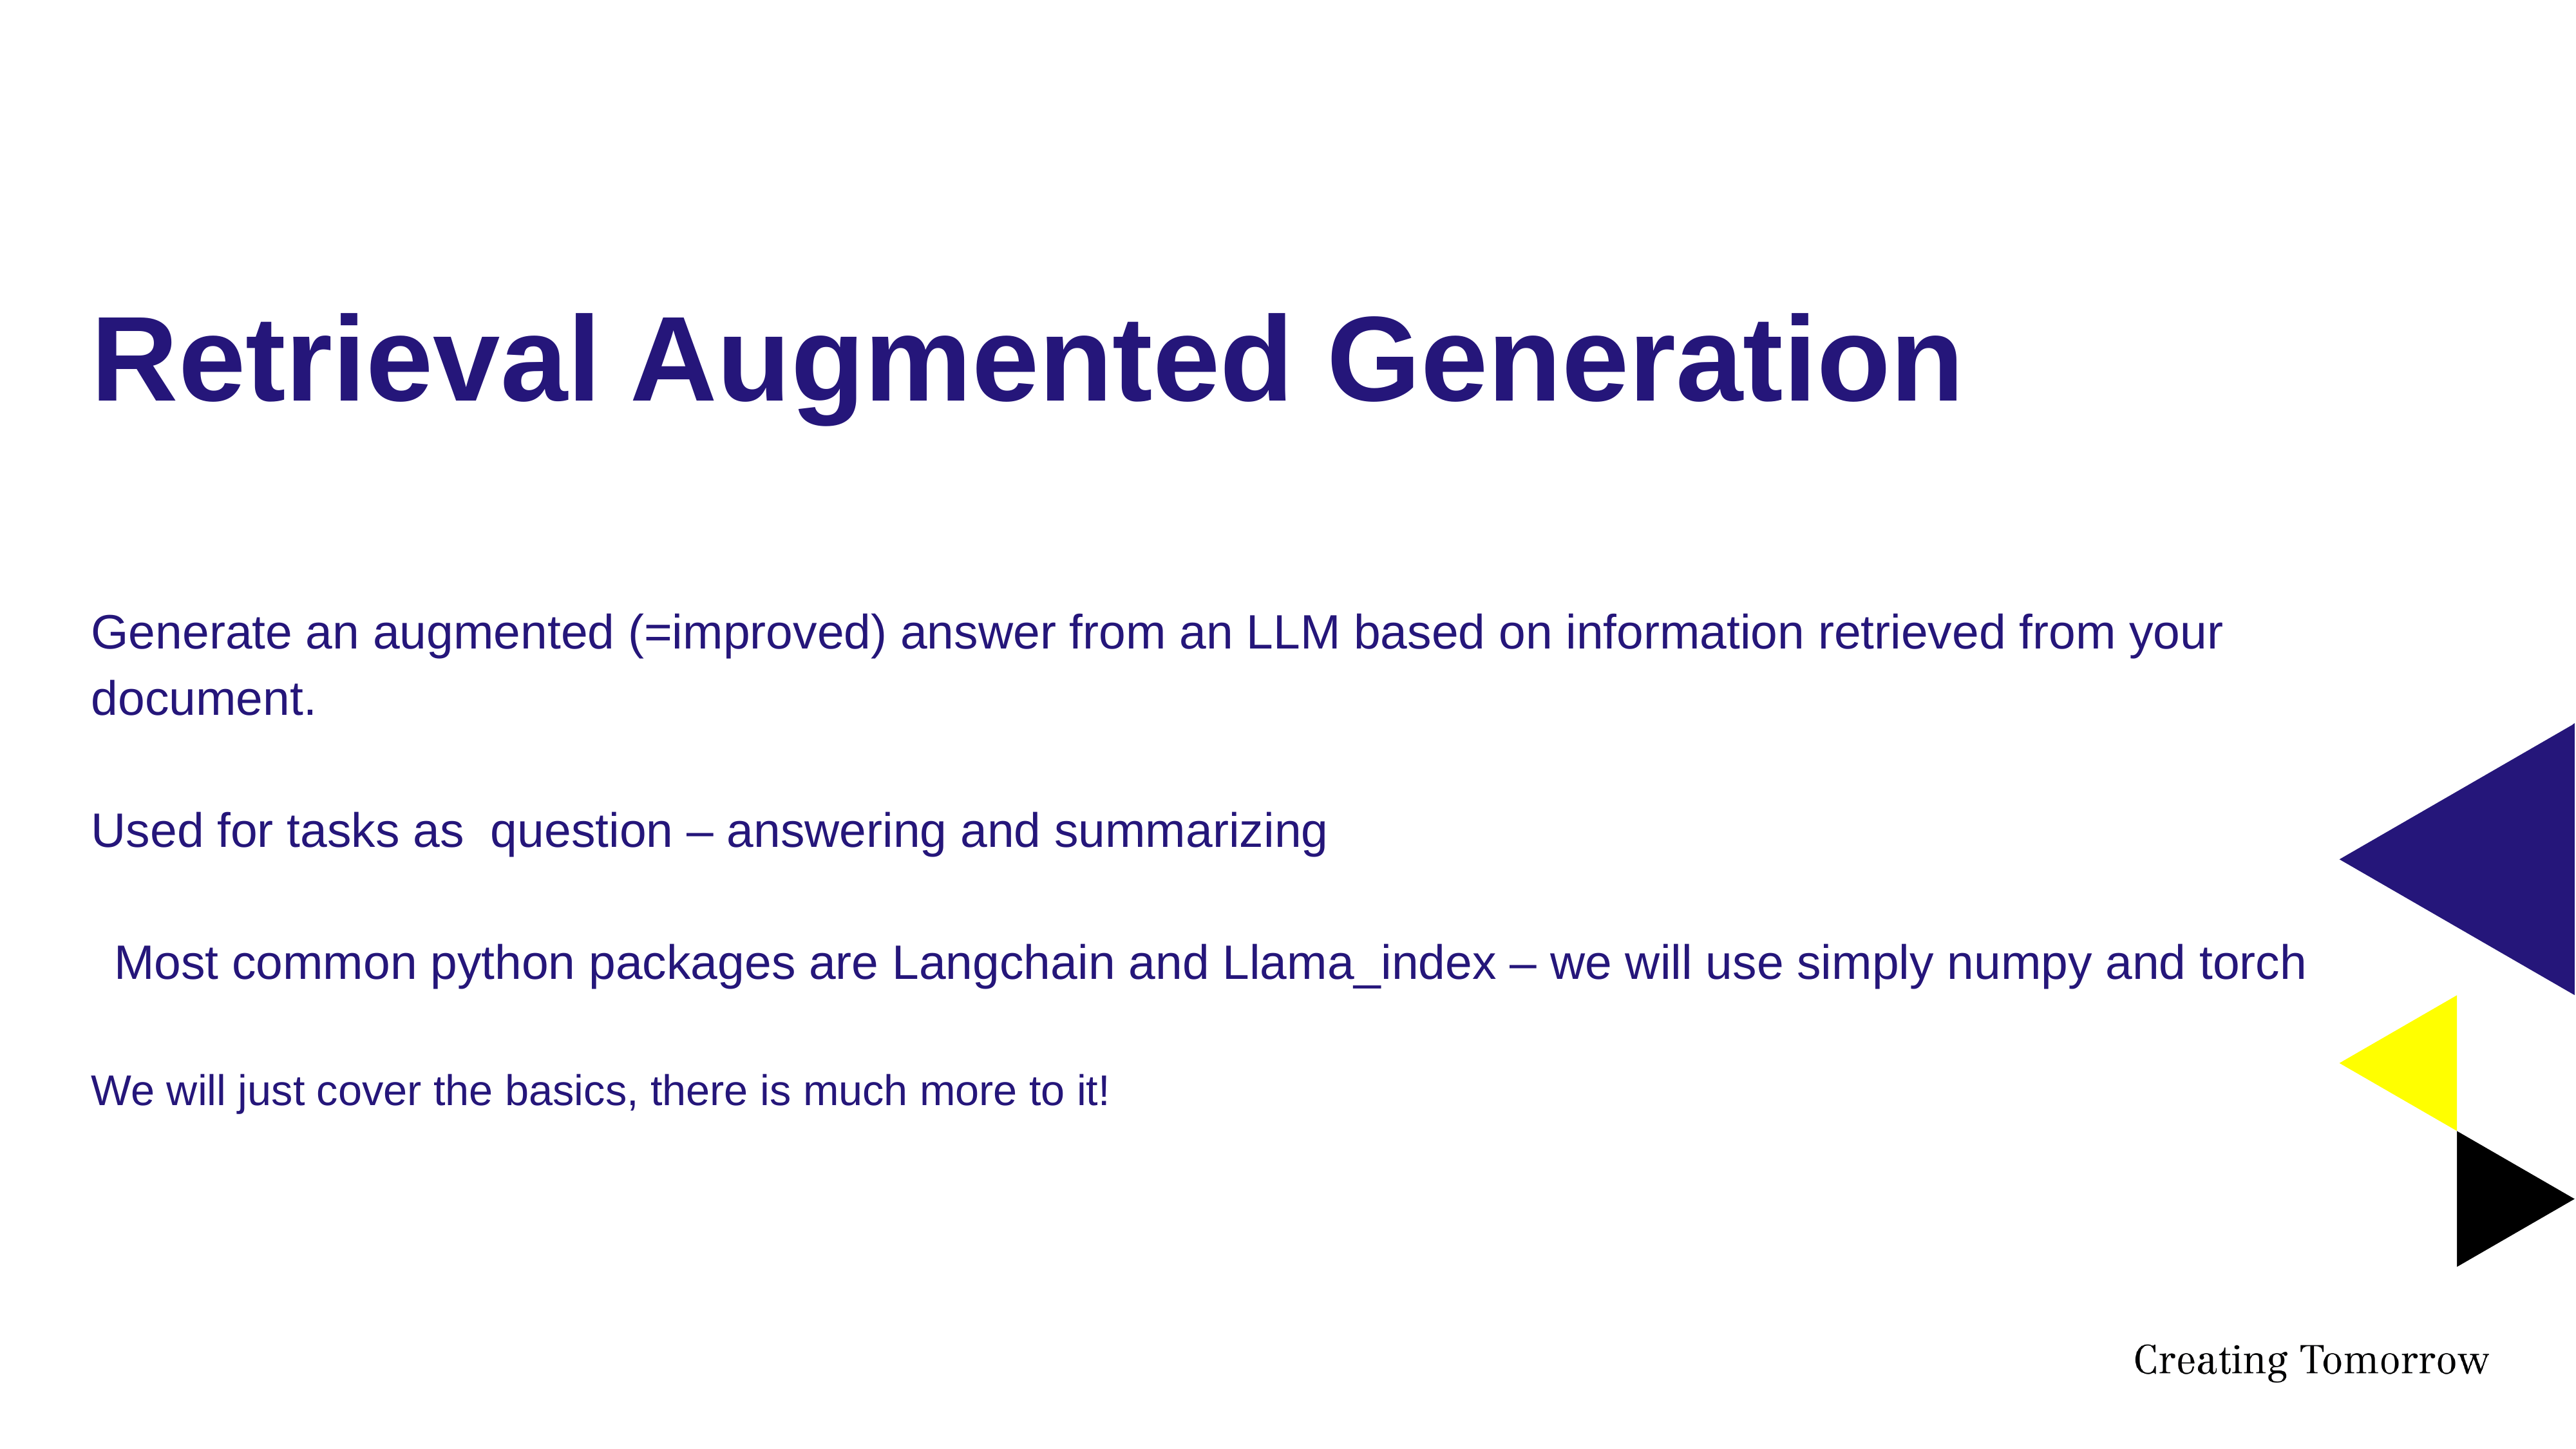

# Retrieval Augmented Generation
Generate an augmented (=improved) answer from an LLM based on information retrieved from your document.

Used for tasks as  question – answering and summarizing

Most common python packages are Langchain and Llama_index – we will use simply numpy and torch

We will just cover the basics, there is much more to it!